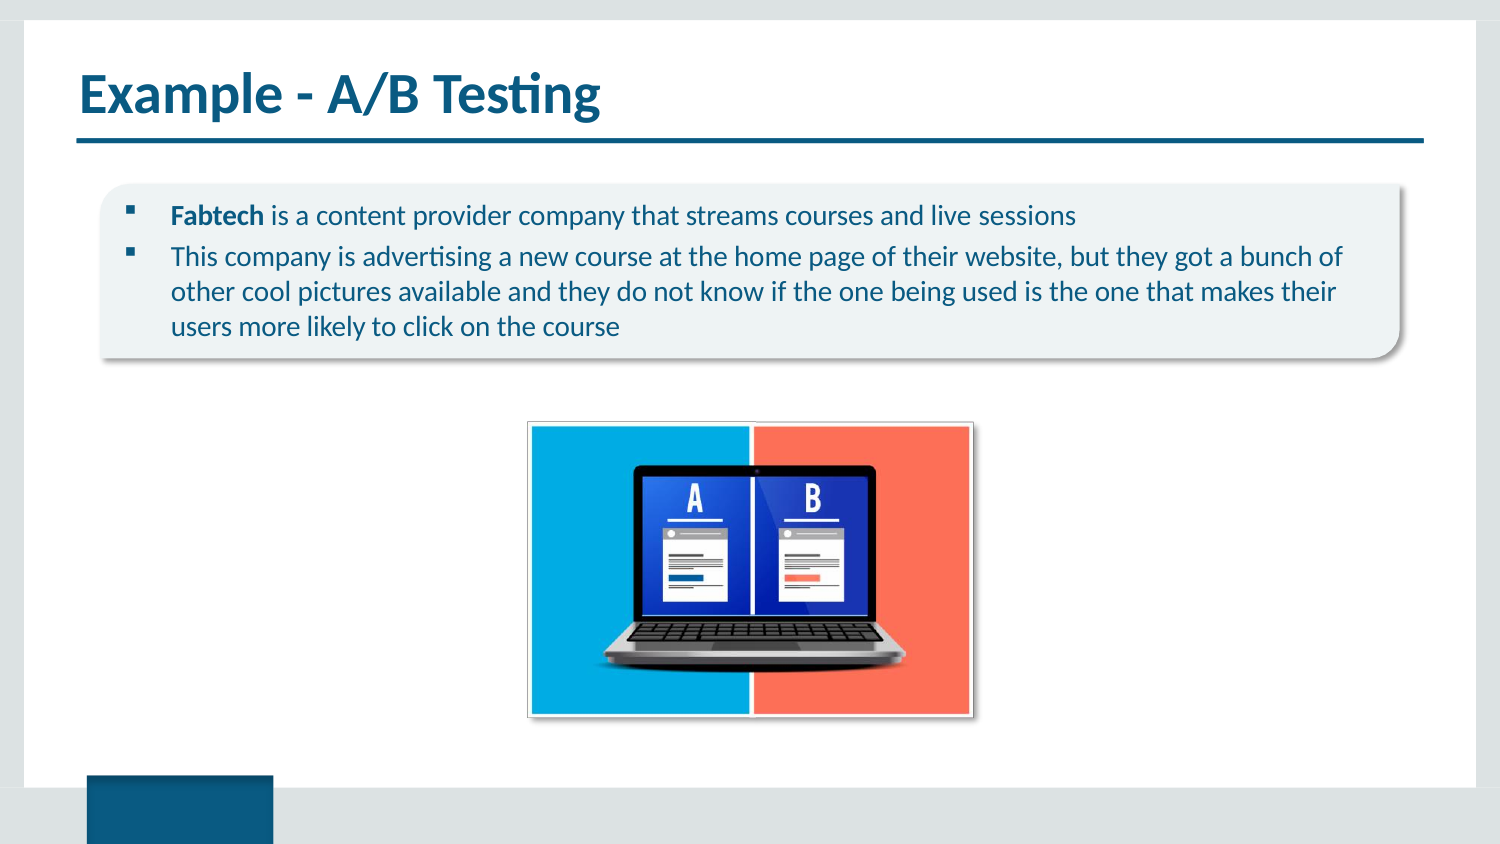

# Example - A/B Testing

Fabtech is a content provider company that streams courses and live sessions
This company is advertising a new course at the home page of their website, but they got a bunch of  other cool pictures available and they do not know if the one being used is the one that makes their  users more likely to click on the course